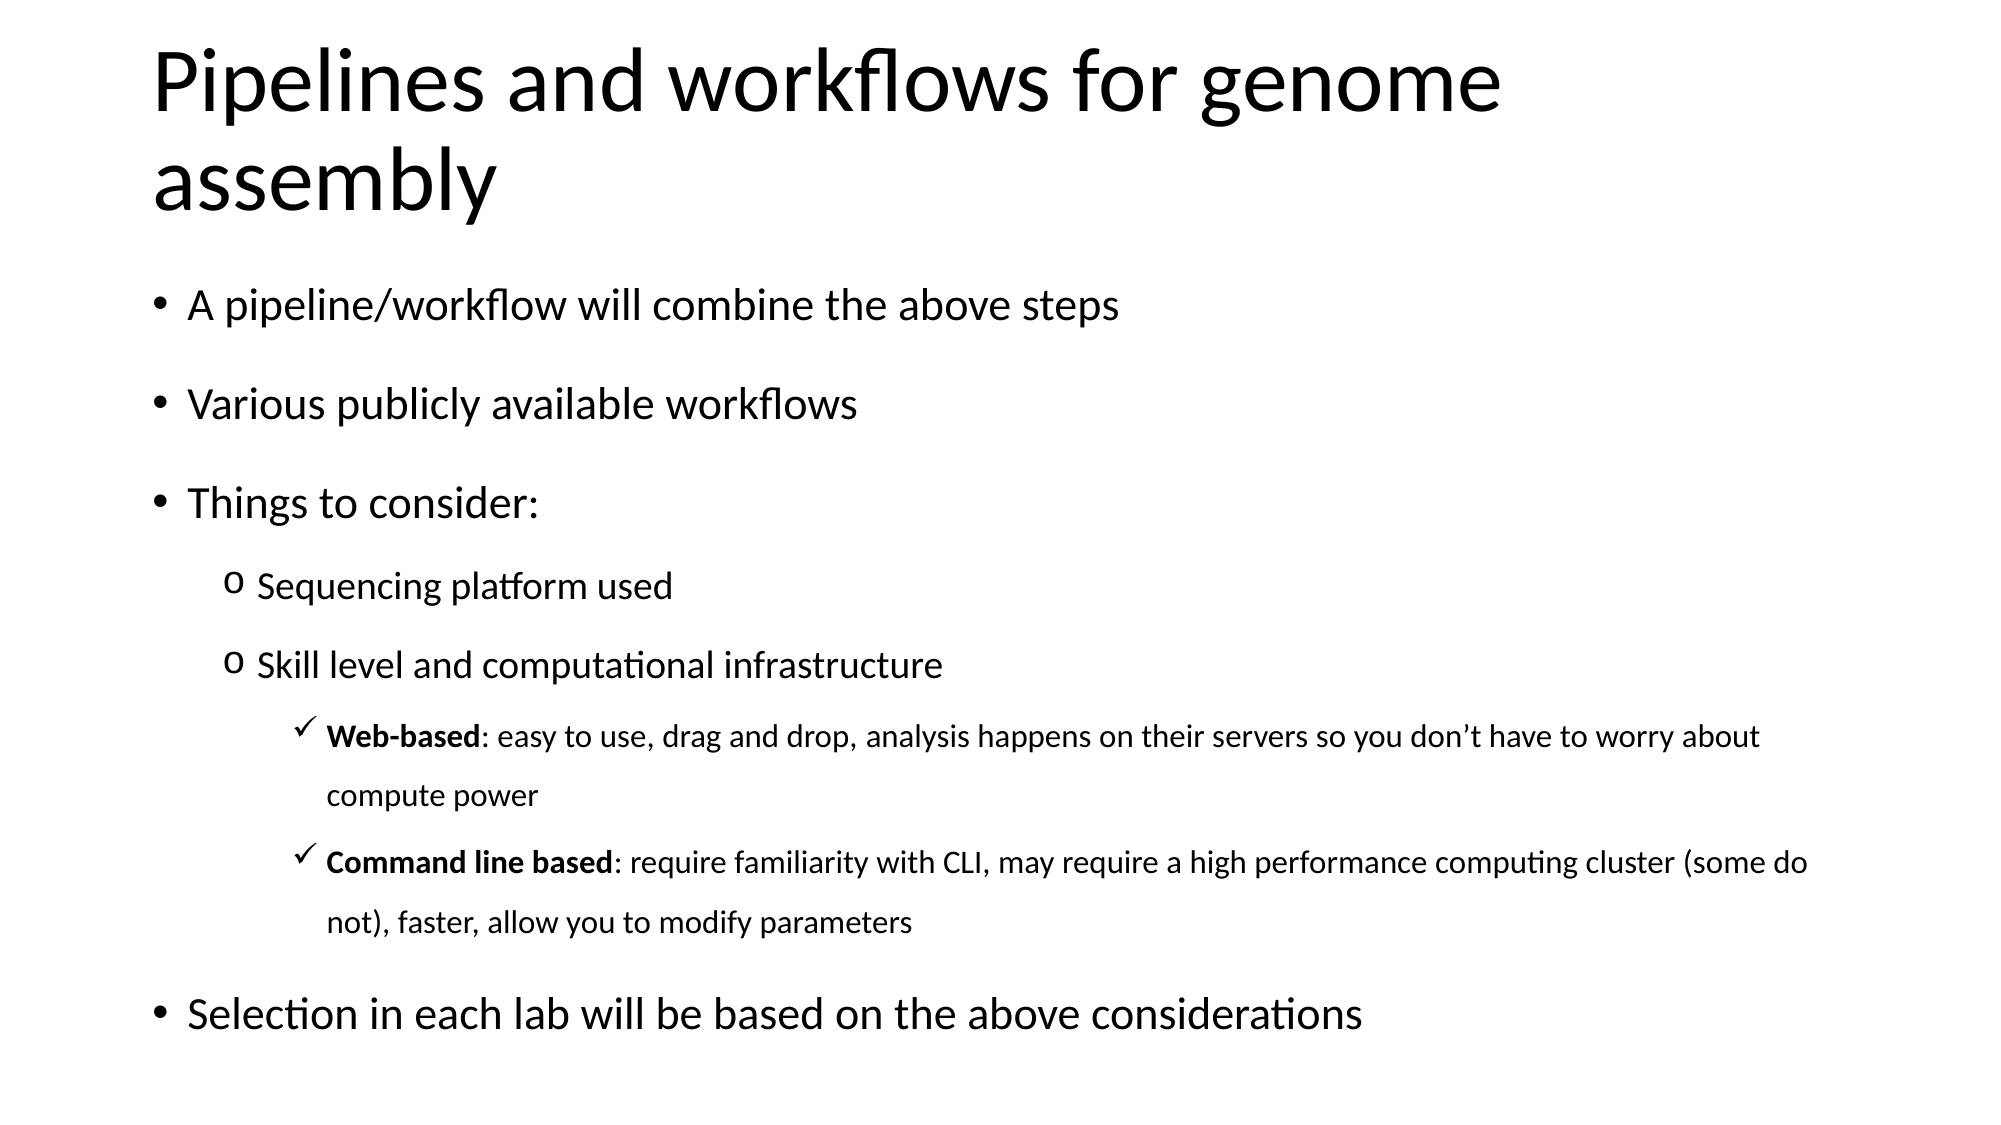

# Pipelines and workflows for genome assembly
A pipeline/workflow will combine the above steps
Various publicly available workflows
Things to consider:
Sequencing platform used
Skill level and computational infrastructure
Web-based: easy to use, drag and drop, analysis happens on their servers so you don’t have to worry about compute power
Command line based: require familiarity with CLI, may require a high performance computing cluster (some do not), faster, allow you to modify parameters
Selection in each lab will be based on the above considerations